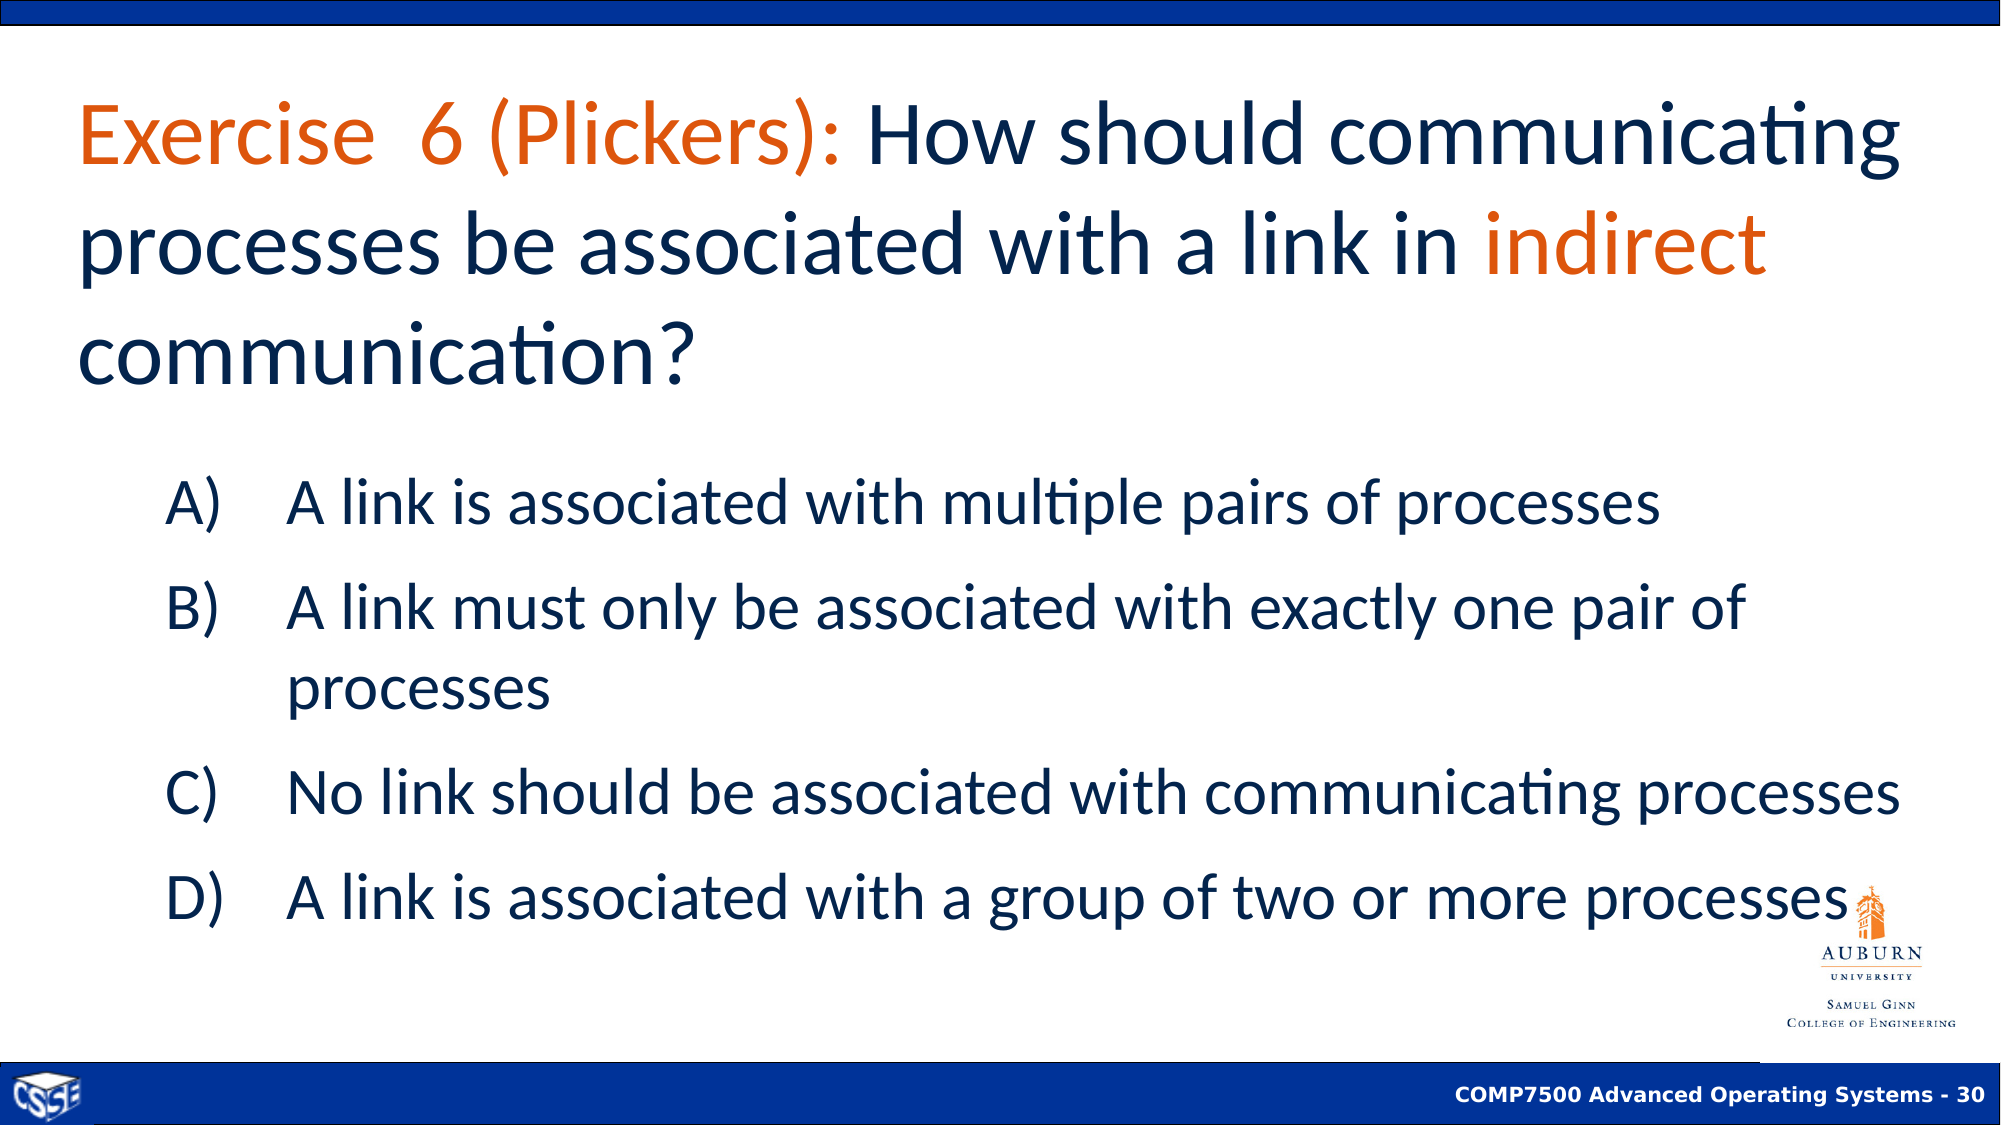

# Exercise  6 (Plickers): How should communicating processes be associated with a link in indirect communication?
A link is associated with multiple pairs of processes
A link must only be associated with exactly one pair of processes
No link should be associated with communicating processes
A link is associated with a group of two or more processes